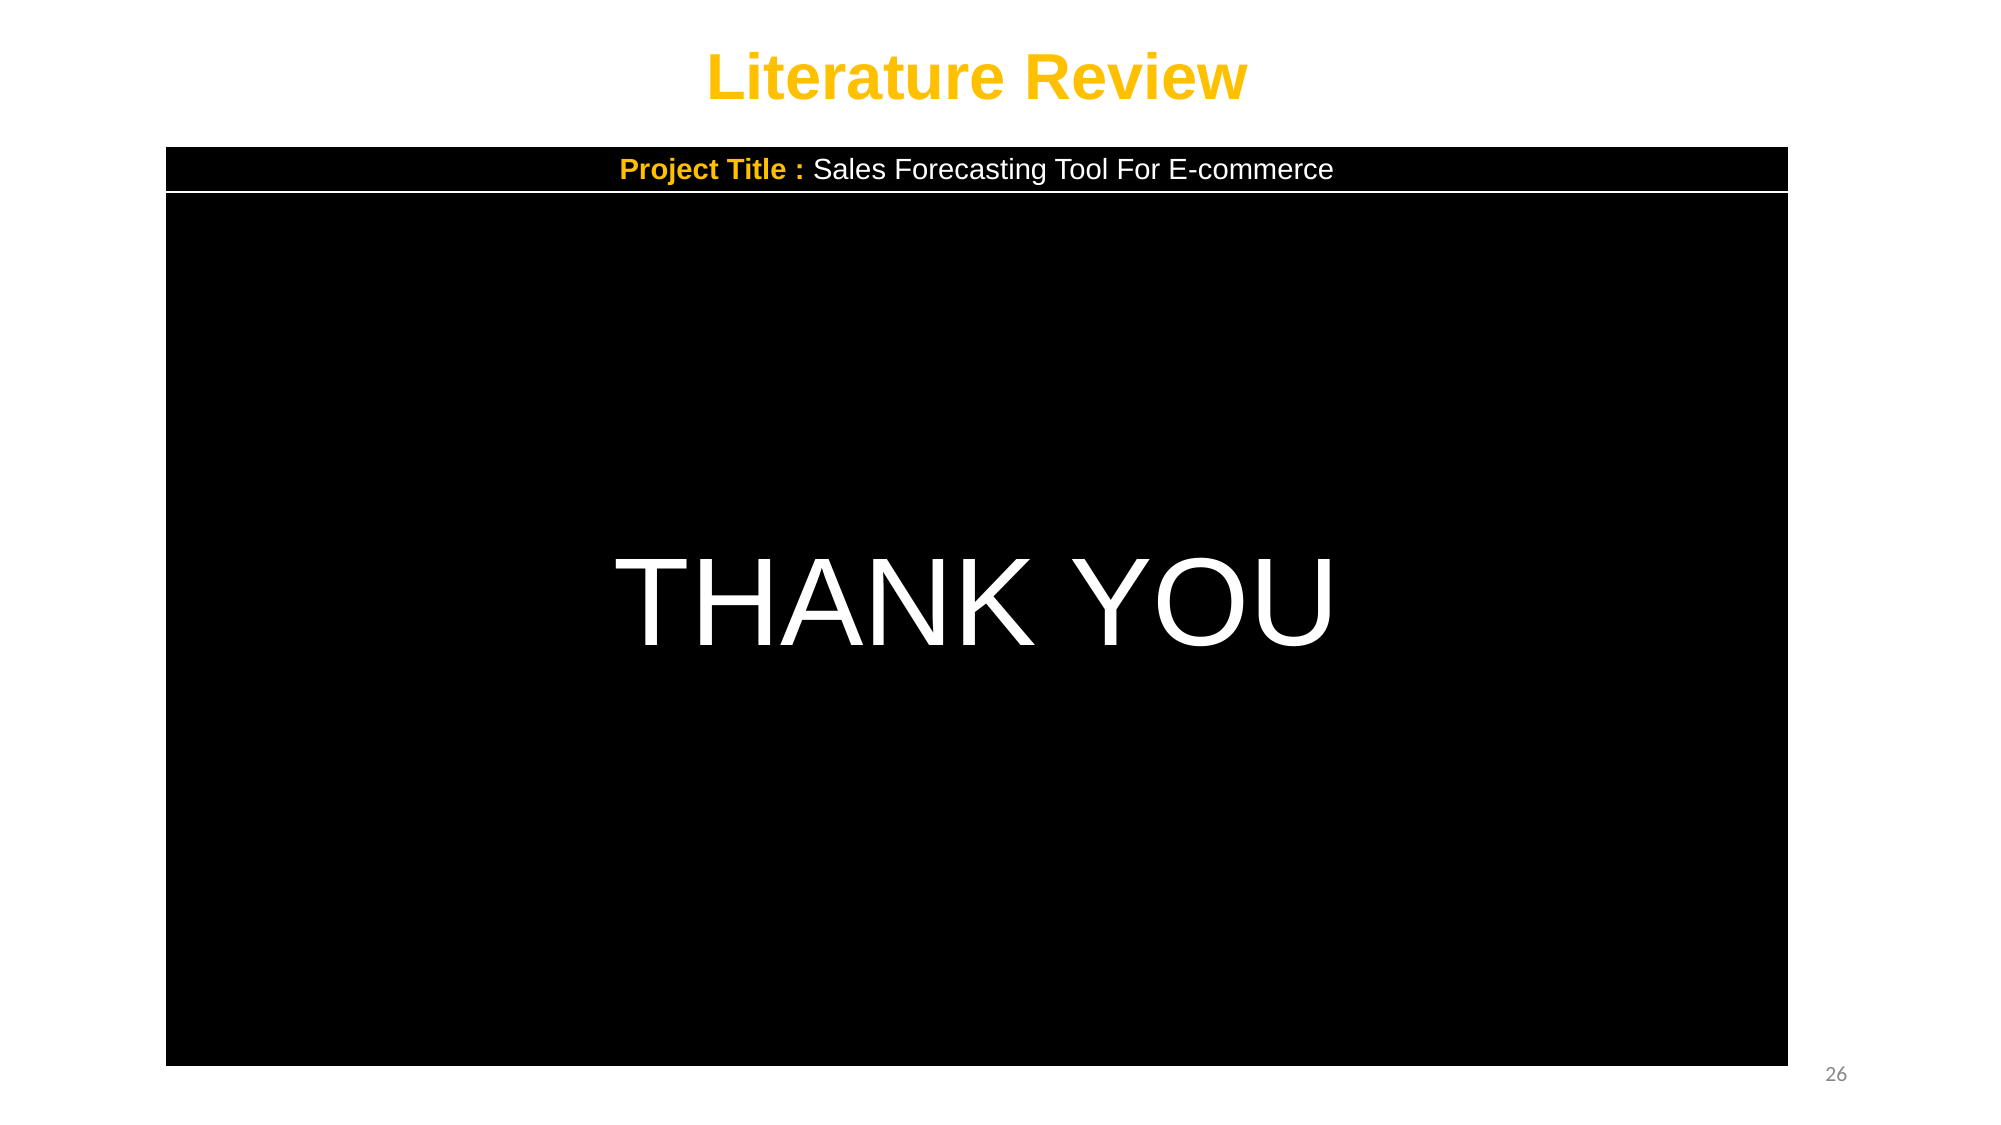

# Literature Review
| Project Title : Sales Forecasting Tool For E-commerce |
| --- |
| THANK YOU |
26